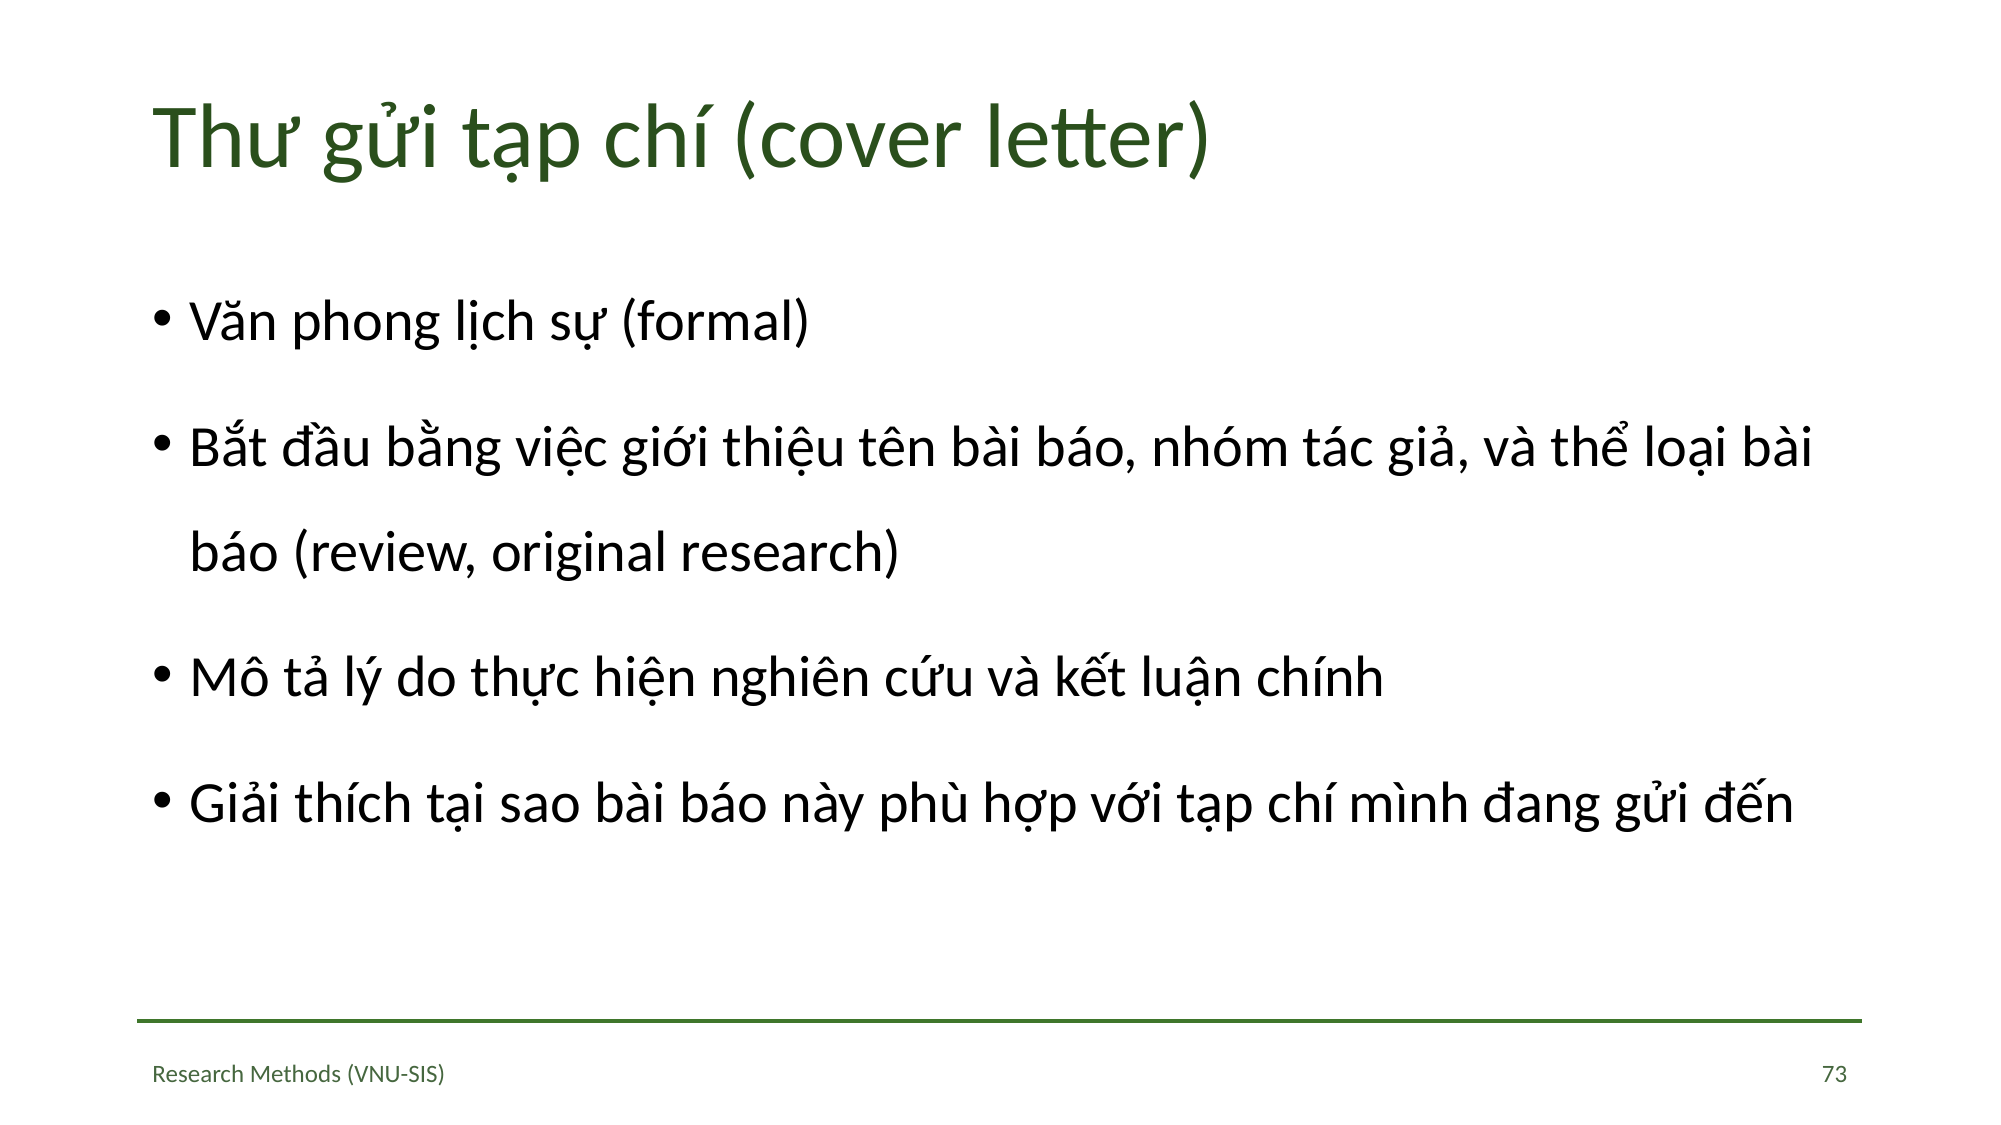

# Thư gửi tạp chí (cover letter)
Văn phong lịch sự (formal)
Bắt đầu bằng việc giới thiệu tên bài báo, nhóm tác giả, và thể loại bài báo (review, original research)
Mô tả lý do thực hiện nghiên cứu và kết luận chính
Giải thích tại sao bài báo này phù hợp với tạp chí mình đang gửi đến
73
Research Methods (VNU-SIS)